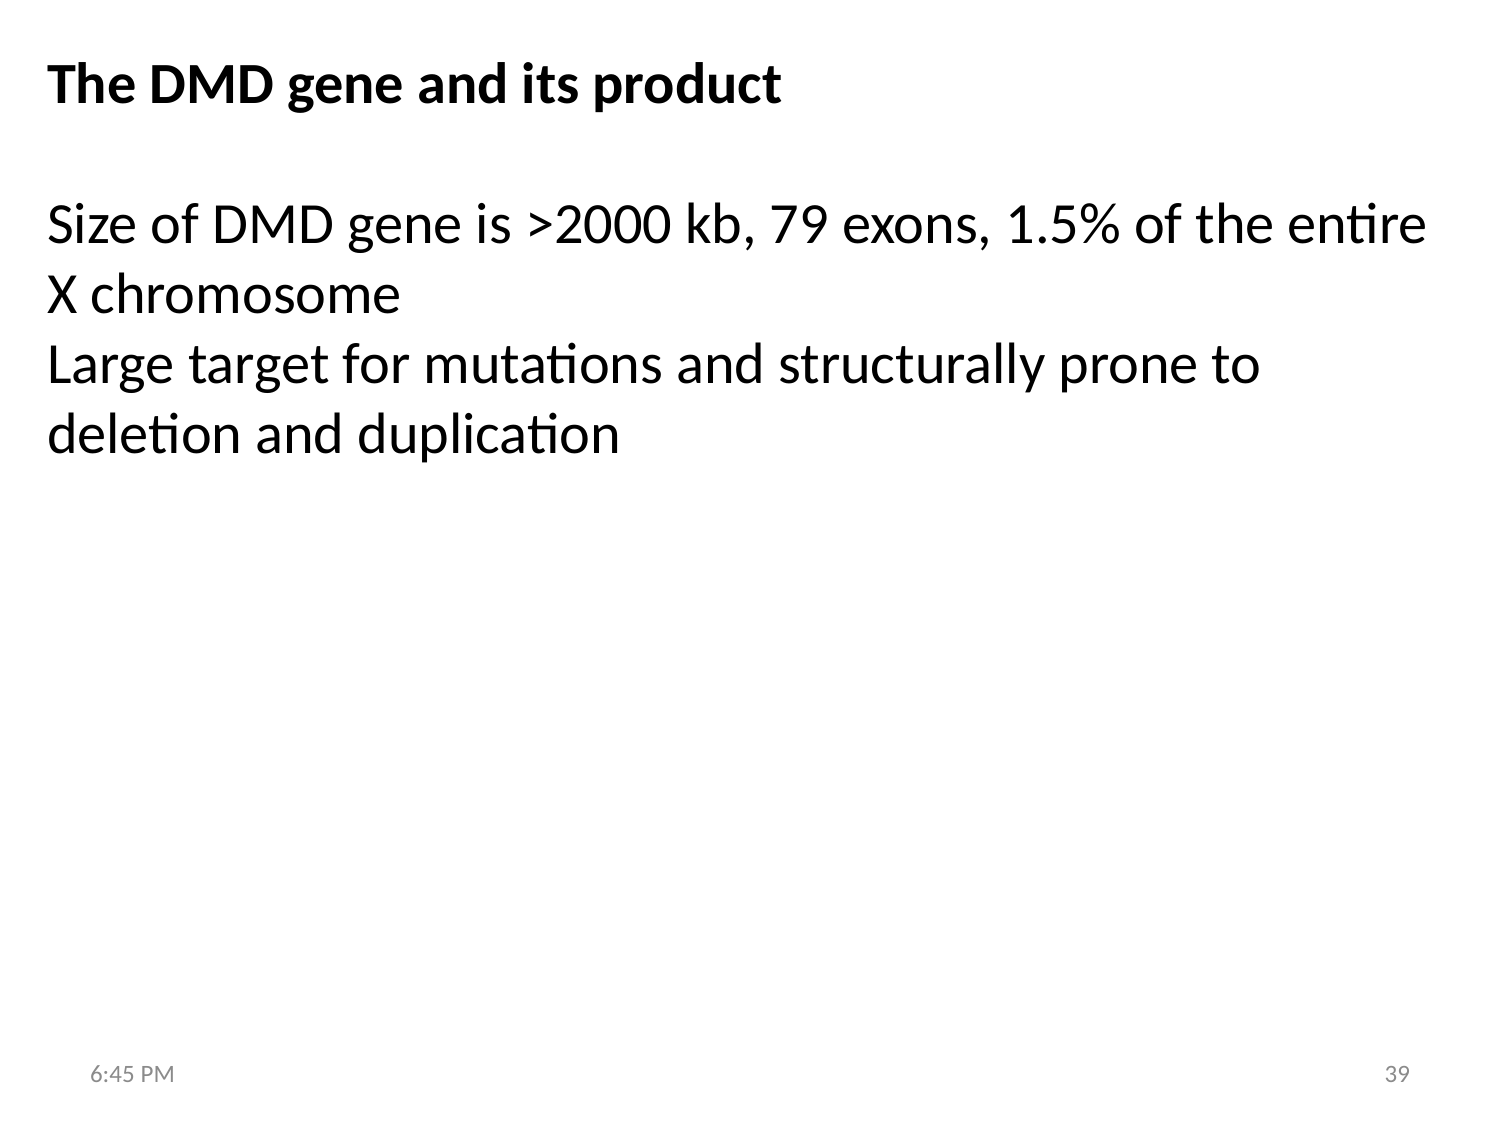

The DMD gene and its product

Size of DMD gene is >2000 kb, 79 exons, 1.5% of the entire X chromosome
Large target for mutations and structurally prone to deletion and duplication
6:45 PM
39